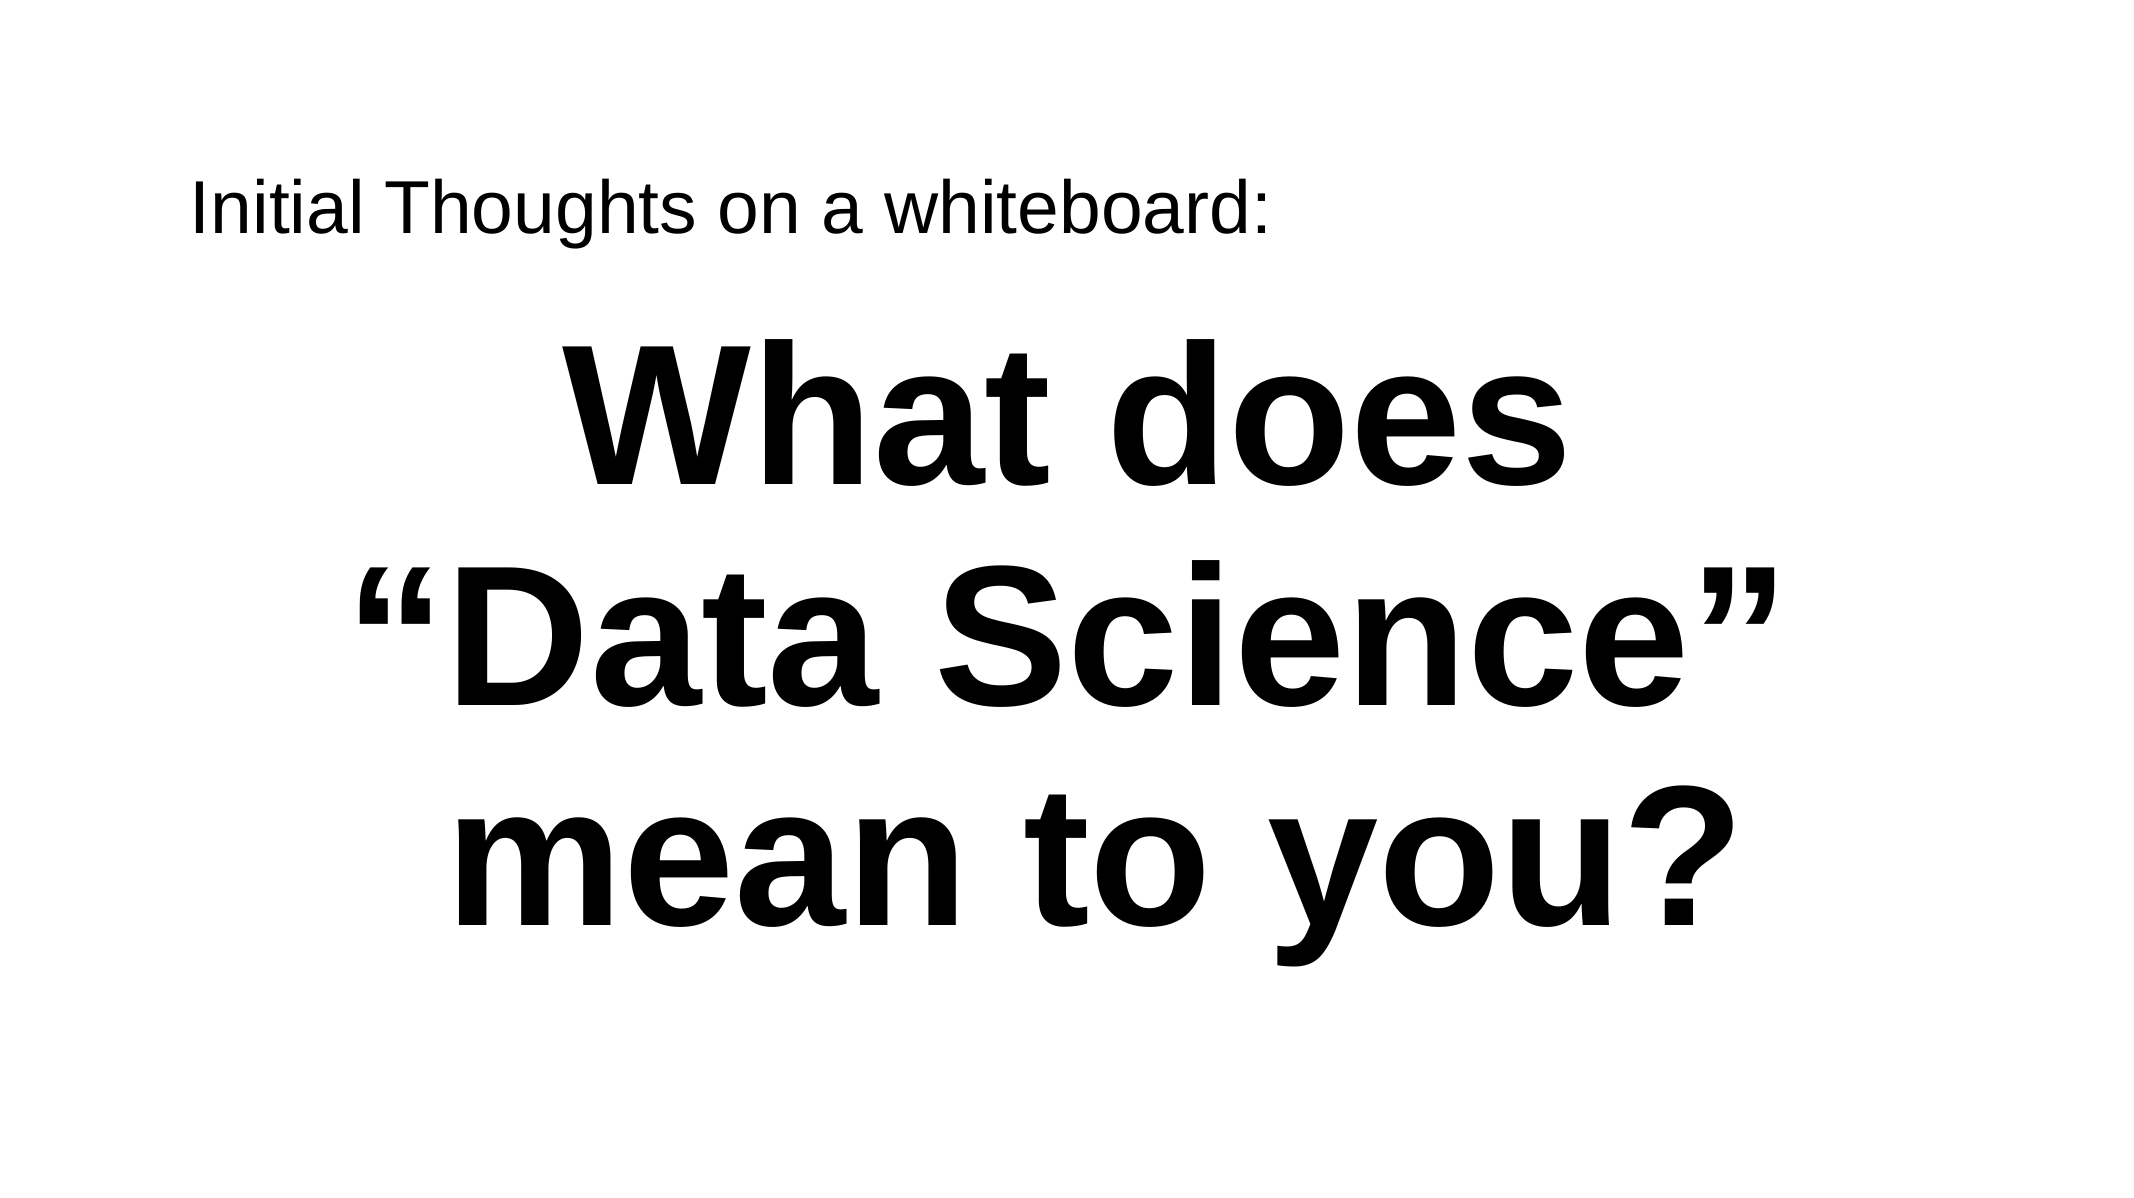

Initial Thoughts on a whiteboard:
# What does “Data Science” mean to you?